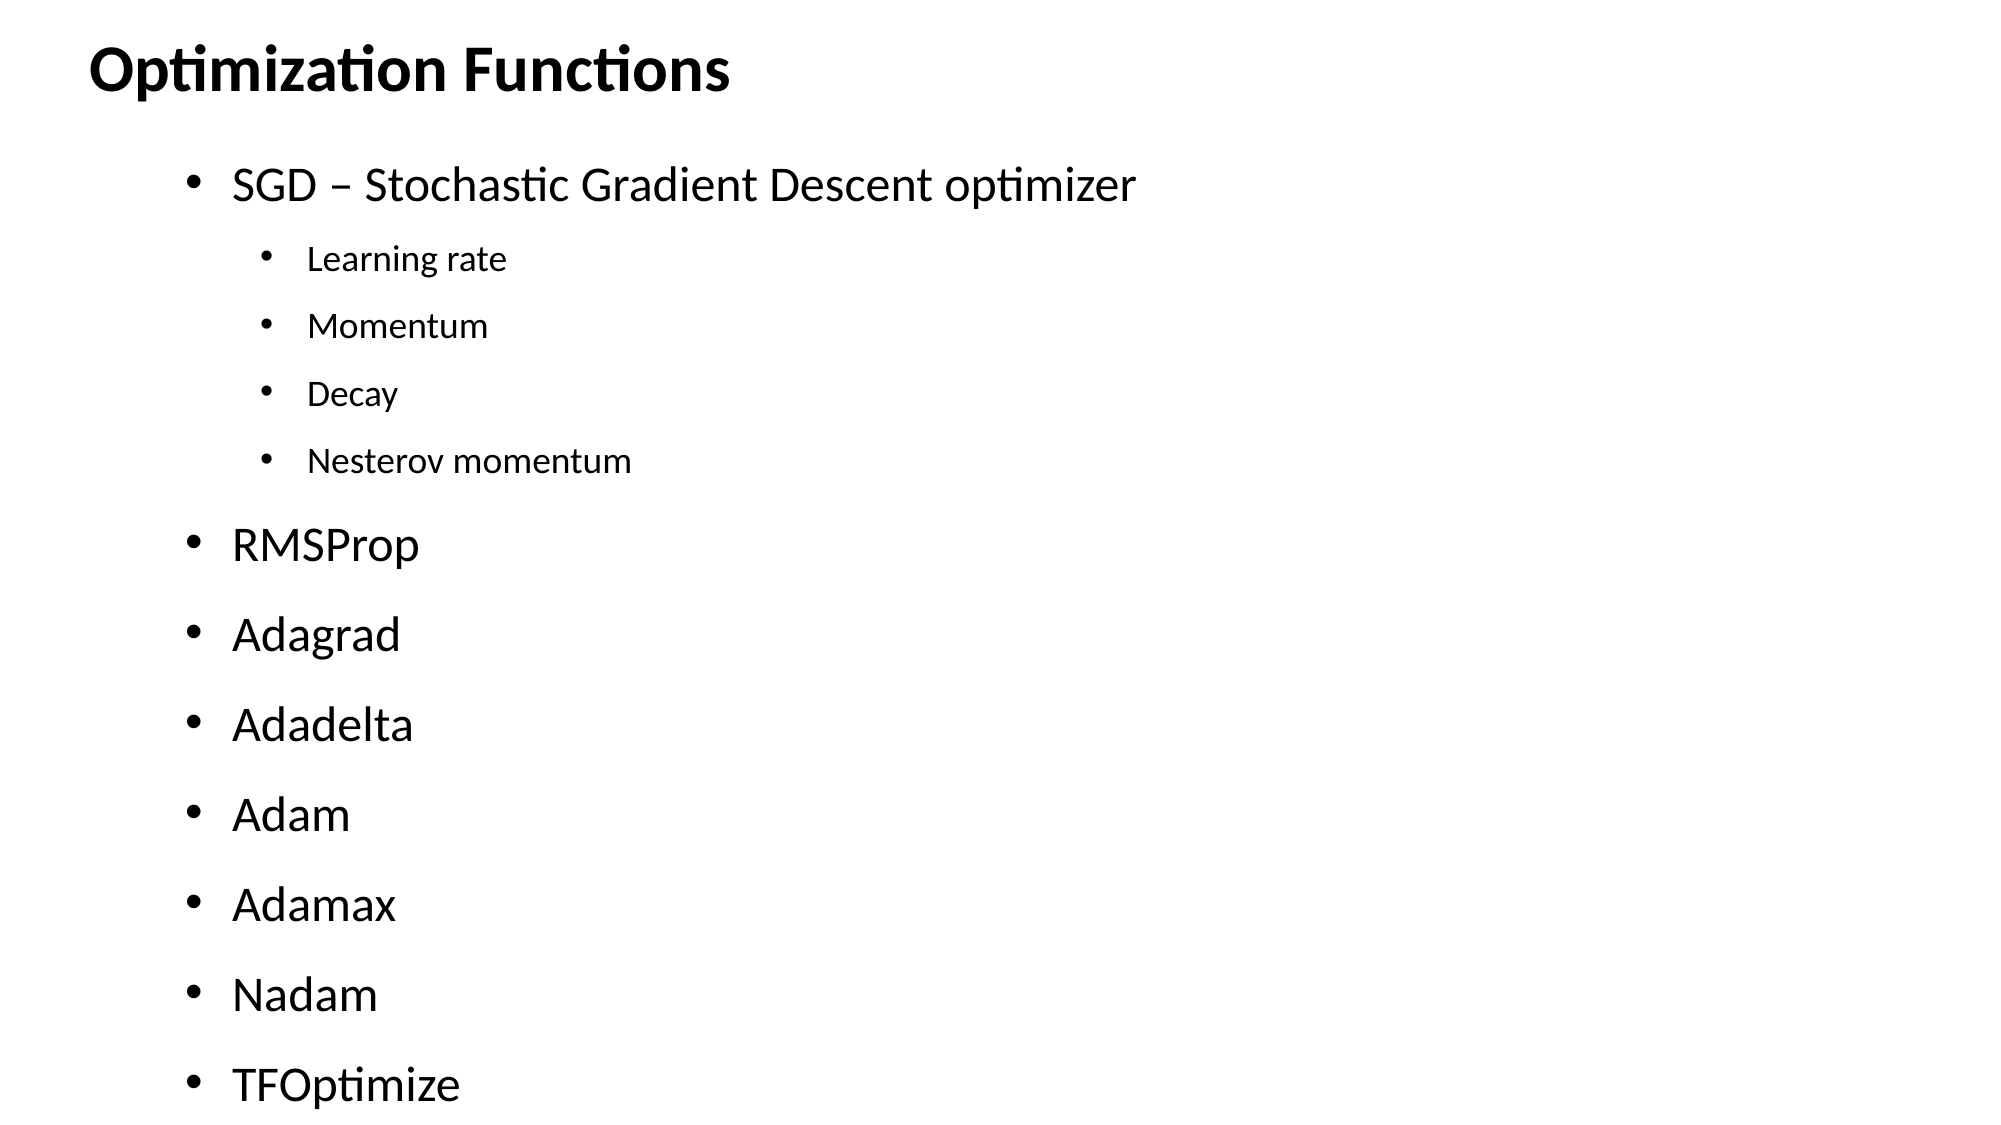

Optimization Functions
SGD – Stochastic Gradient Descent optimizer
Learning rate
Momentum
Decay
Nesterov momentum
RMSProp
Adagrad
Adadelta
Adam
Adamax
Nadam
TFOptimize